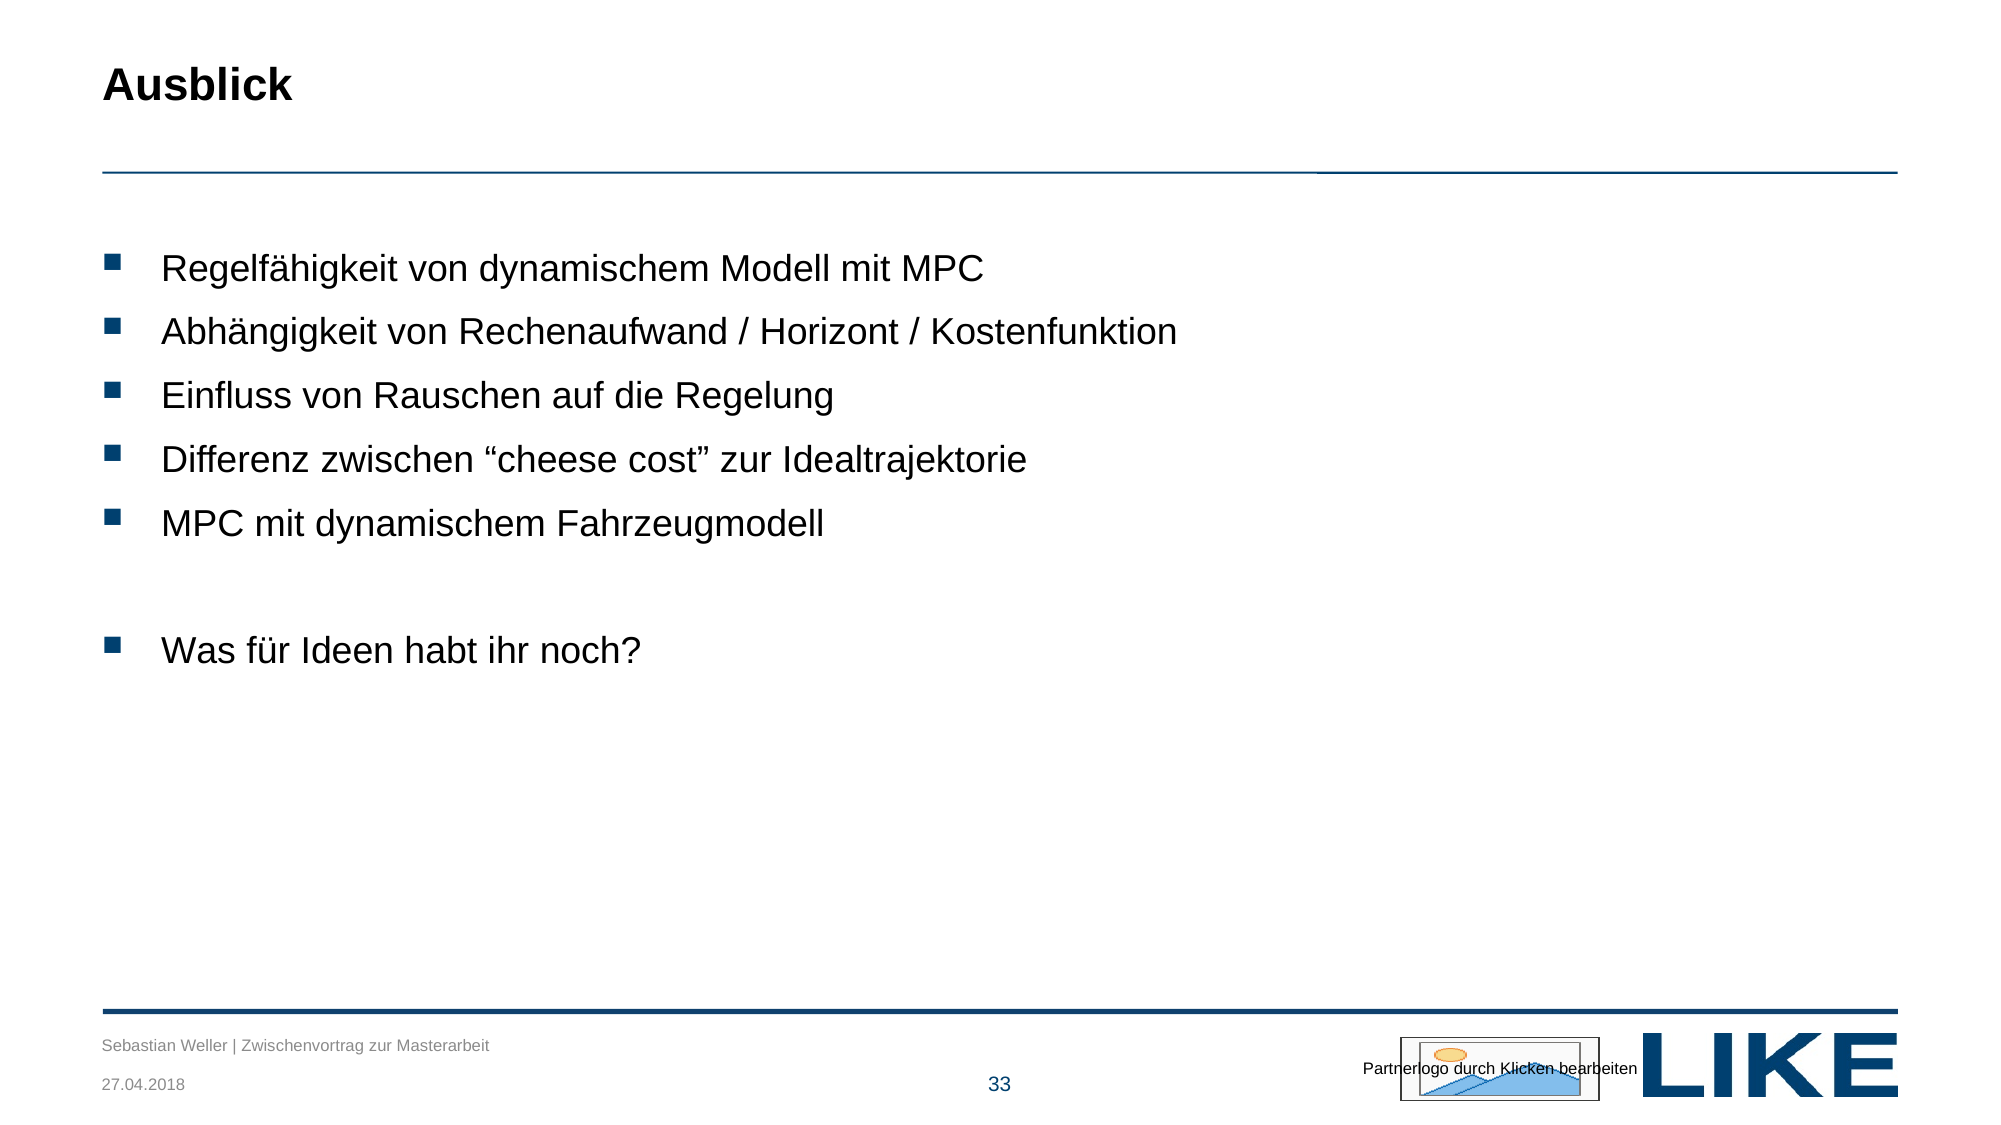

# Ausblick
Regelfähigkeit von dynamischem Modell mit MPC
Abhängigkeit von Rechenaufwand / Horizont / Kostenfunktion
Einfluss von Rauschen auf die Regelung
Differenz zwischen “cheese cost” zur Idealtrajektorie
MPC mit dynamischem Fahrzeugmodell

Was für Ideen habt ihr noch?

Sebastian Weller | Zwischenvortrag zur Masterarbeit
27.04.2018